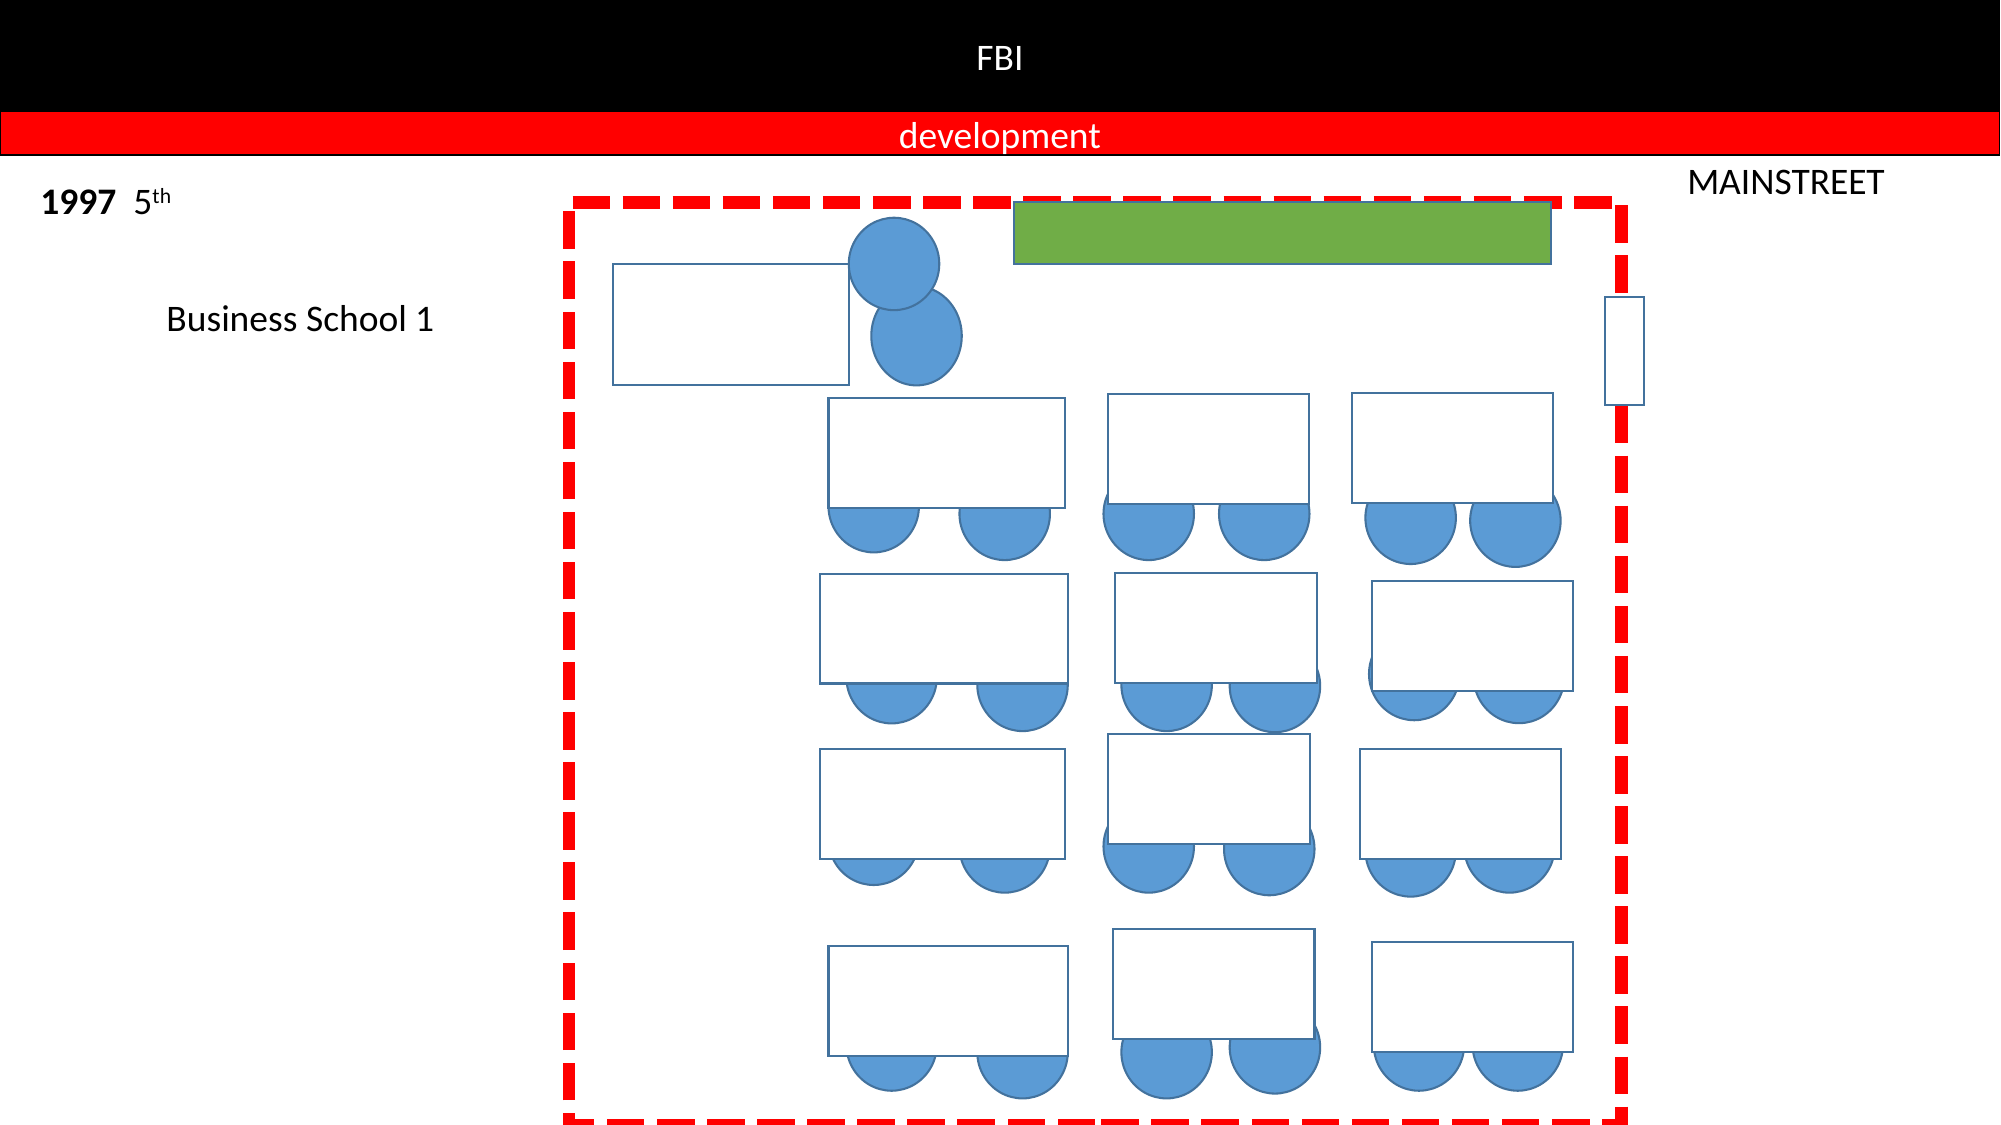

FBI
development
MAINSTREET

1997  5th

Business School 1